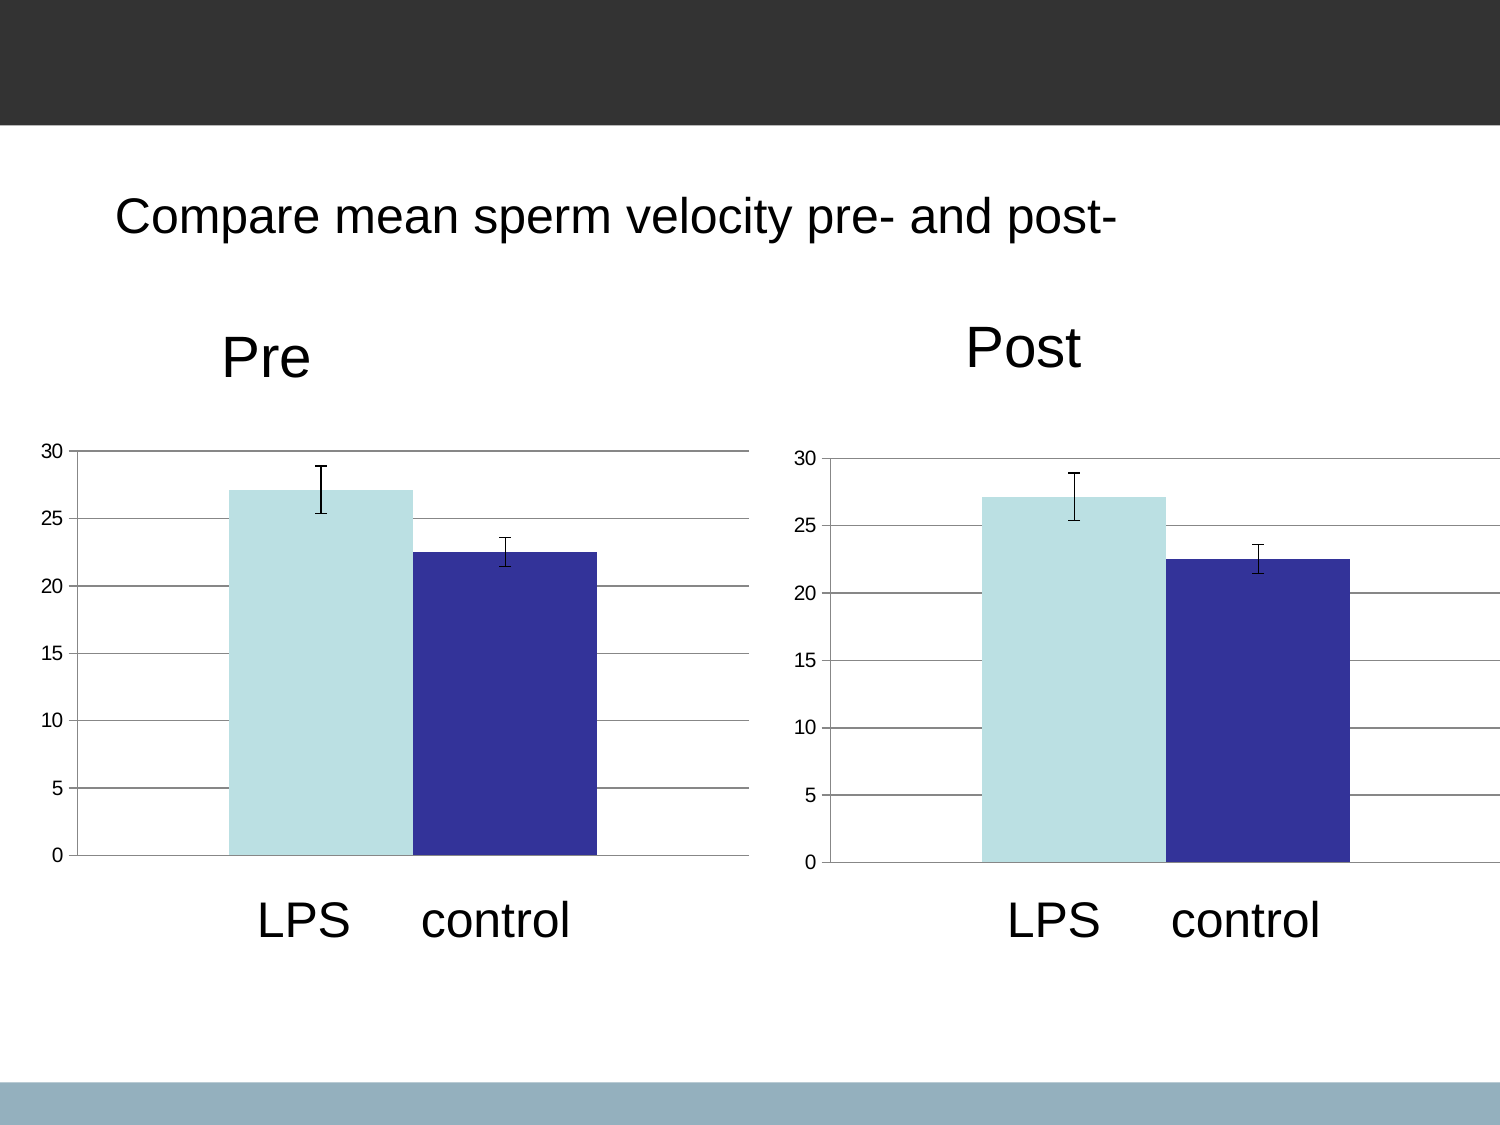

Compare mean sperm velocity pre- and post-

Post
Pre

### Chart

| Category | Drought-resistant |  |
|---|---|---|

### Chart

| Category | Drought-resistant |  |
|---|---|---|
LPS     control
LPS     control